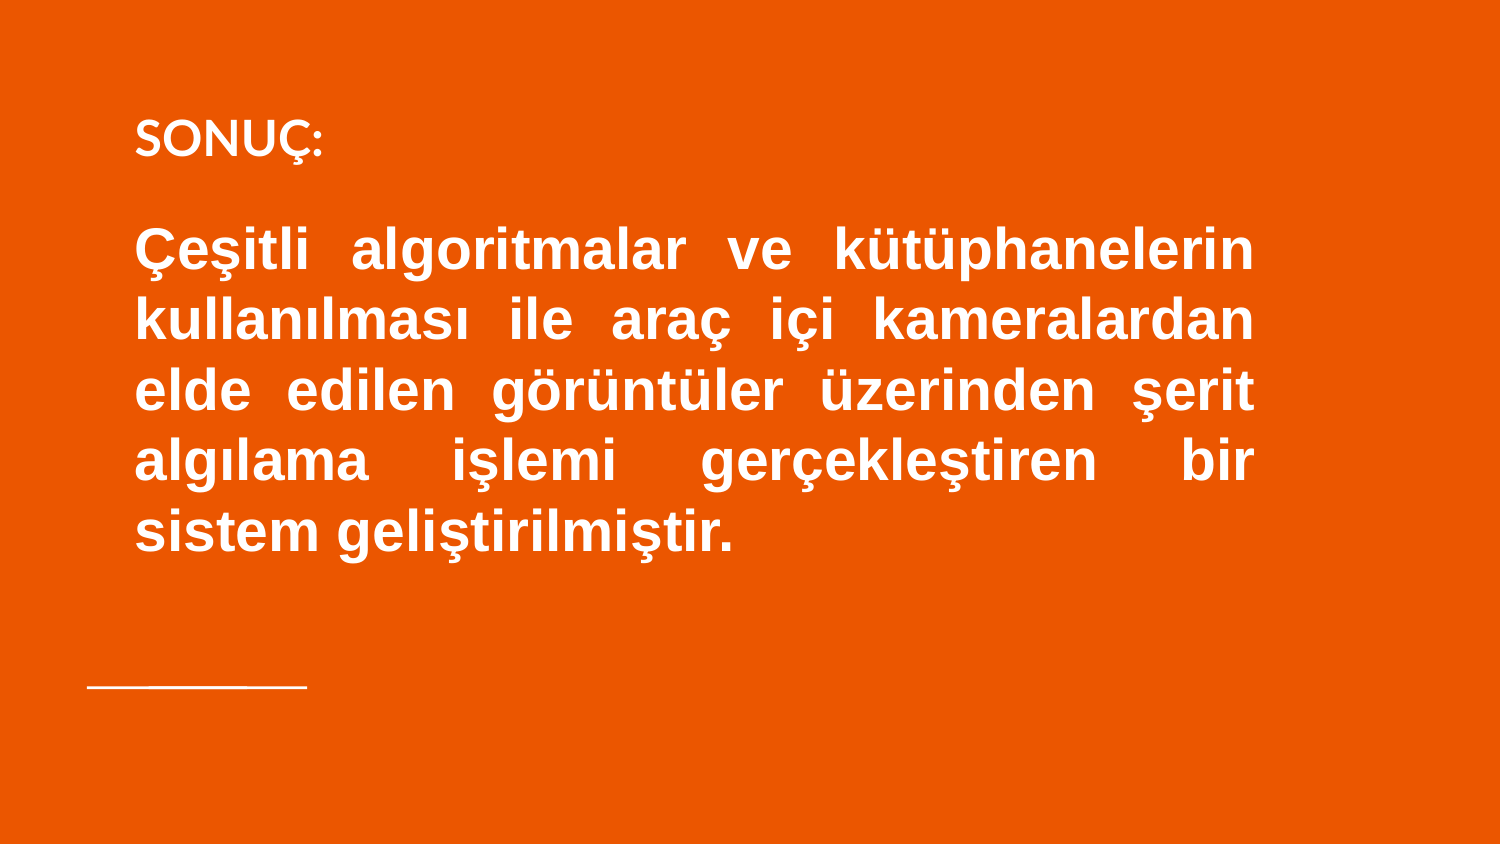

SONUÇ:
# Çeşitli algoritmalar ve kütüphanelerin kullanılması ile araç içi kameralardan elde edilen görüntüler üzerinden şerit algılama işlemi gerçekleştiren bir sistem geliştirilmiştir.